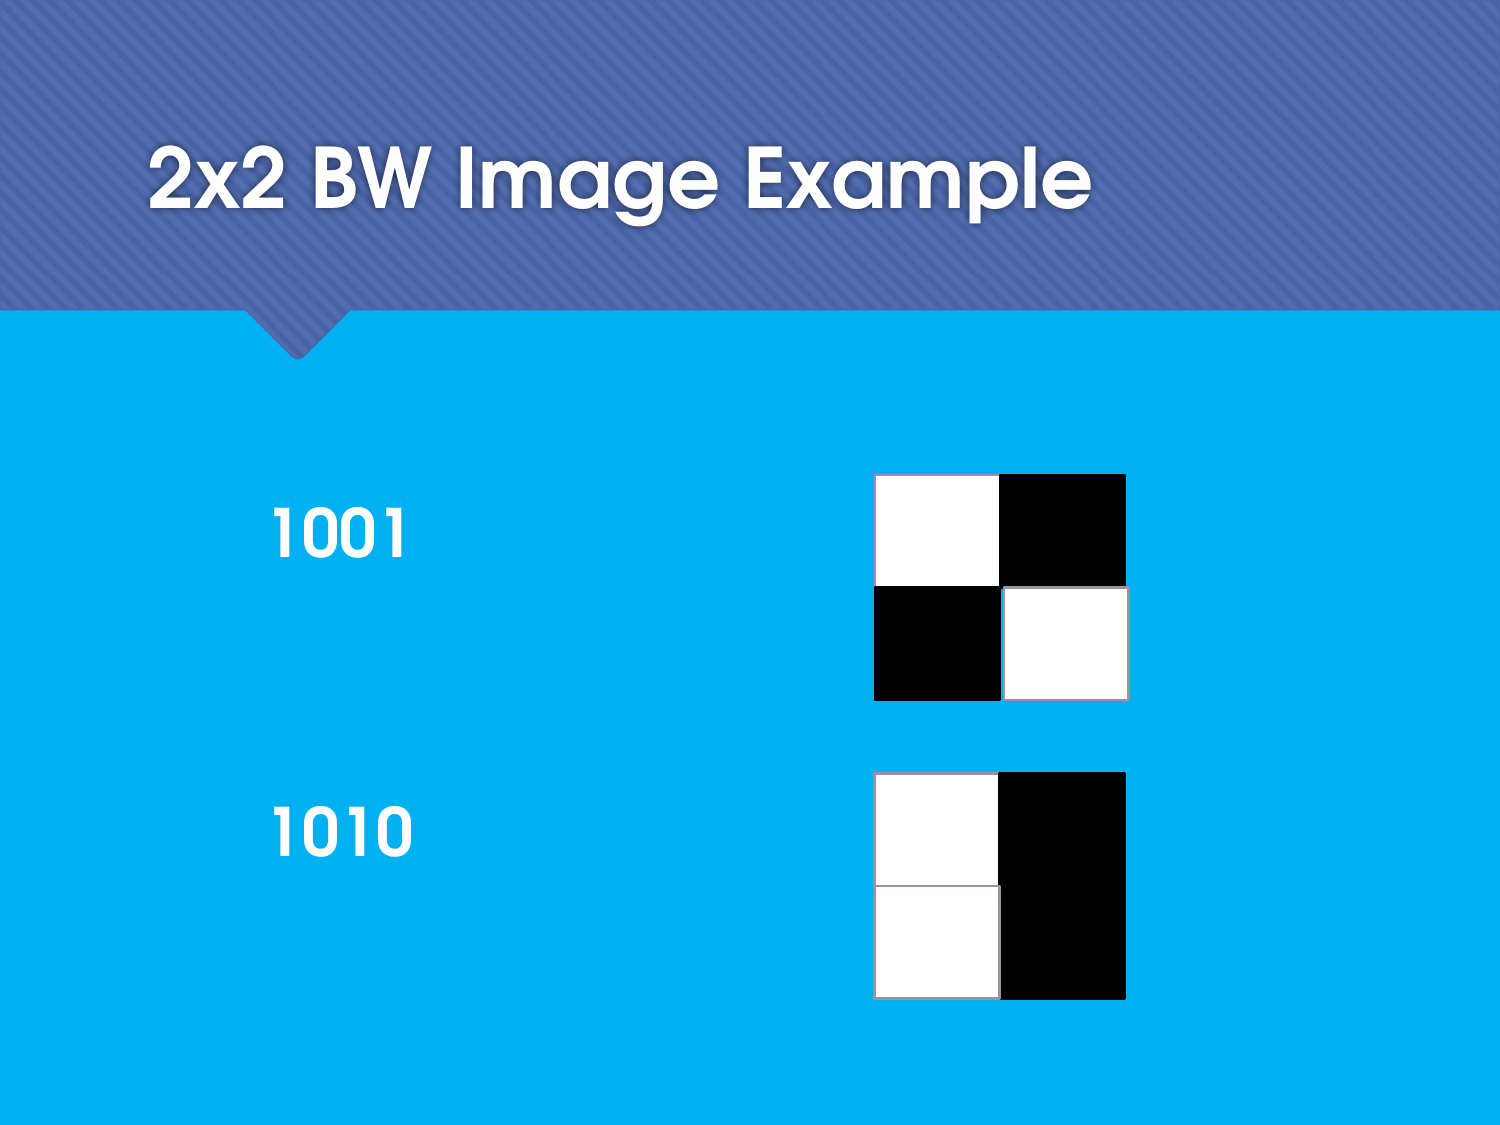

# 2x2 BW Image Example

1001

1010